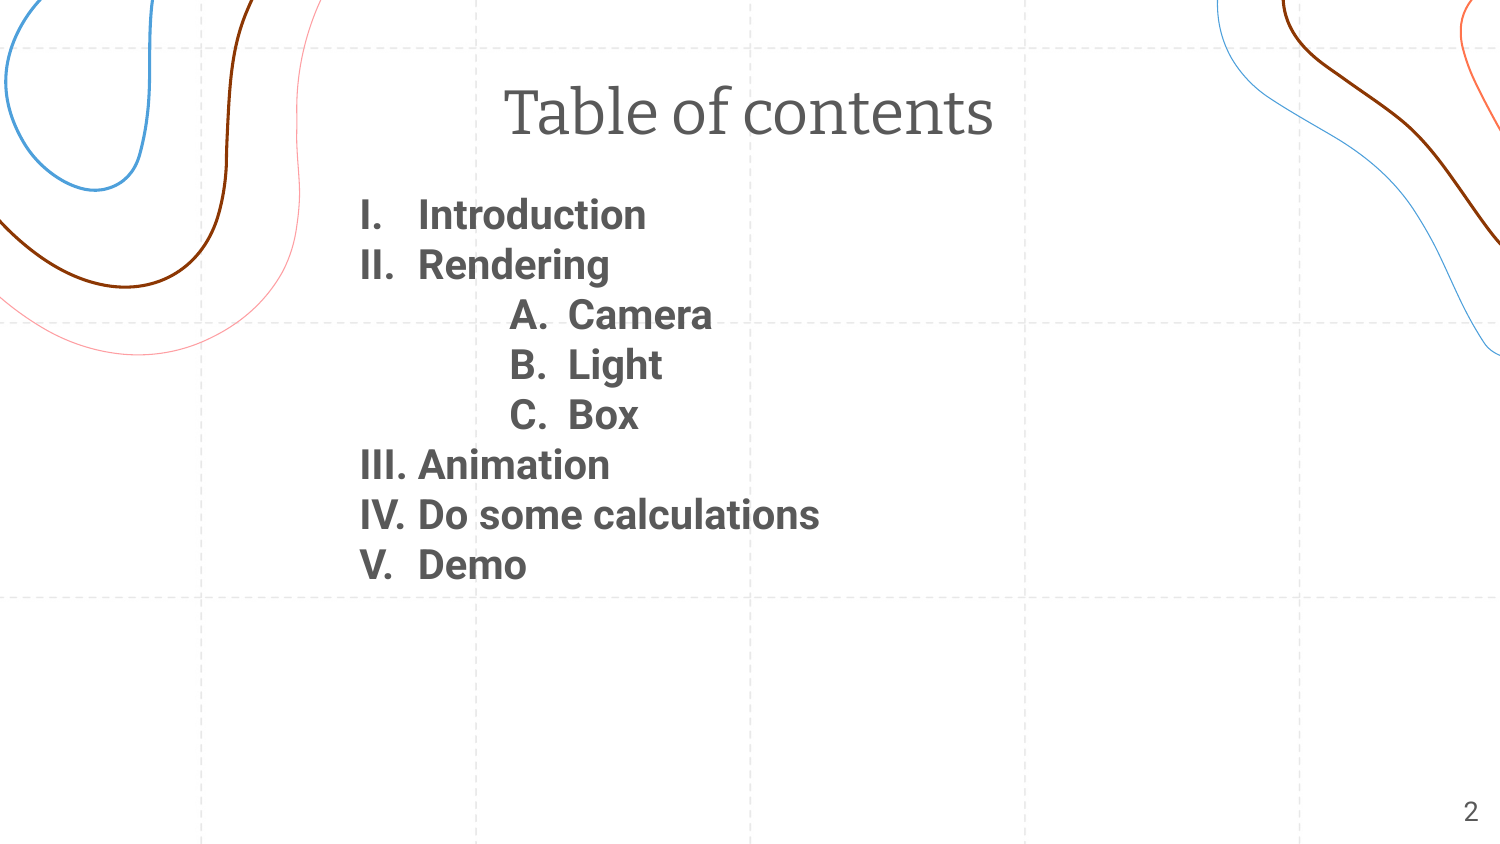

# Table of contents
Introduction
Rendering
Camera
Light
Box
Animation
Do some calculations
Demo
2